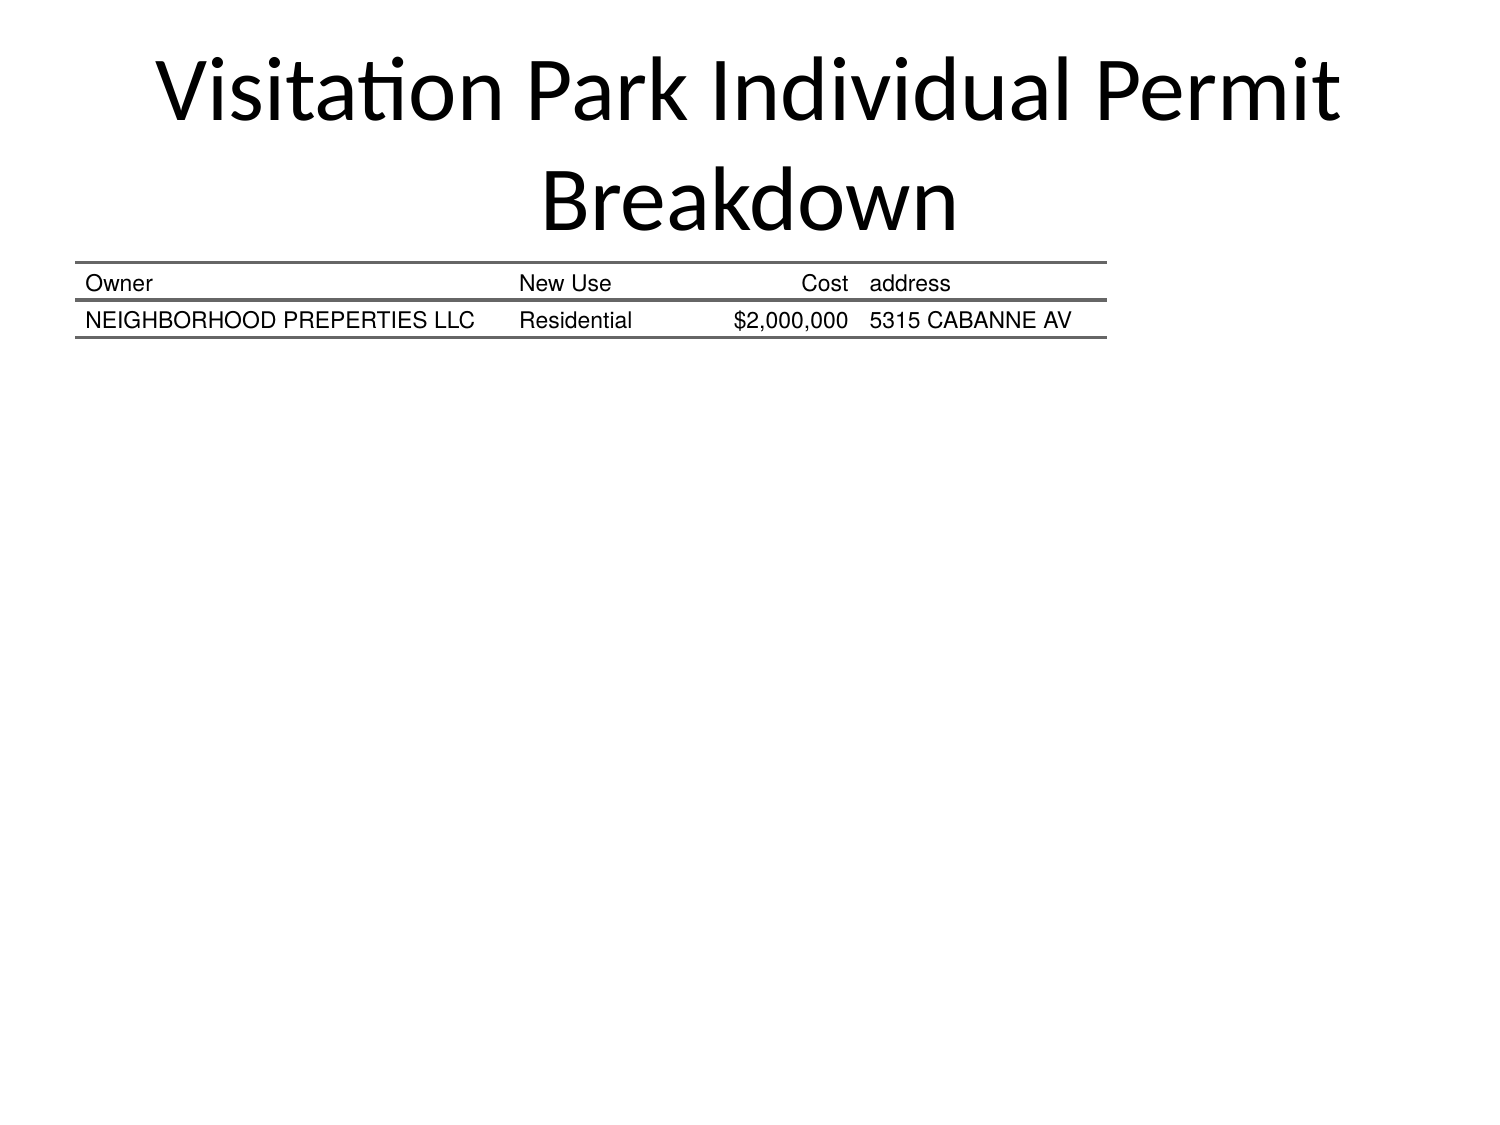

# Visitation Park Individual Permit Breakdown
| Owner | New Use | Cost | address |
| --- | --- | --- | --- |
| NEIGHBORHOOD PREPERTIES LLC | Residential | $2,000,000 | 5315 CABANNE AV |